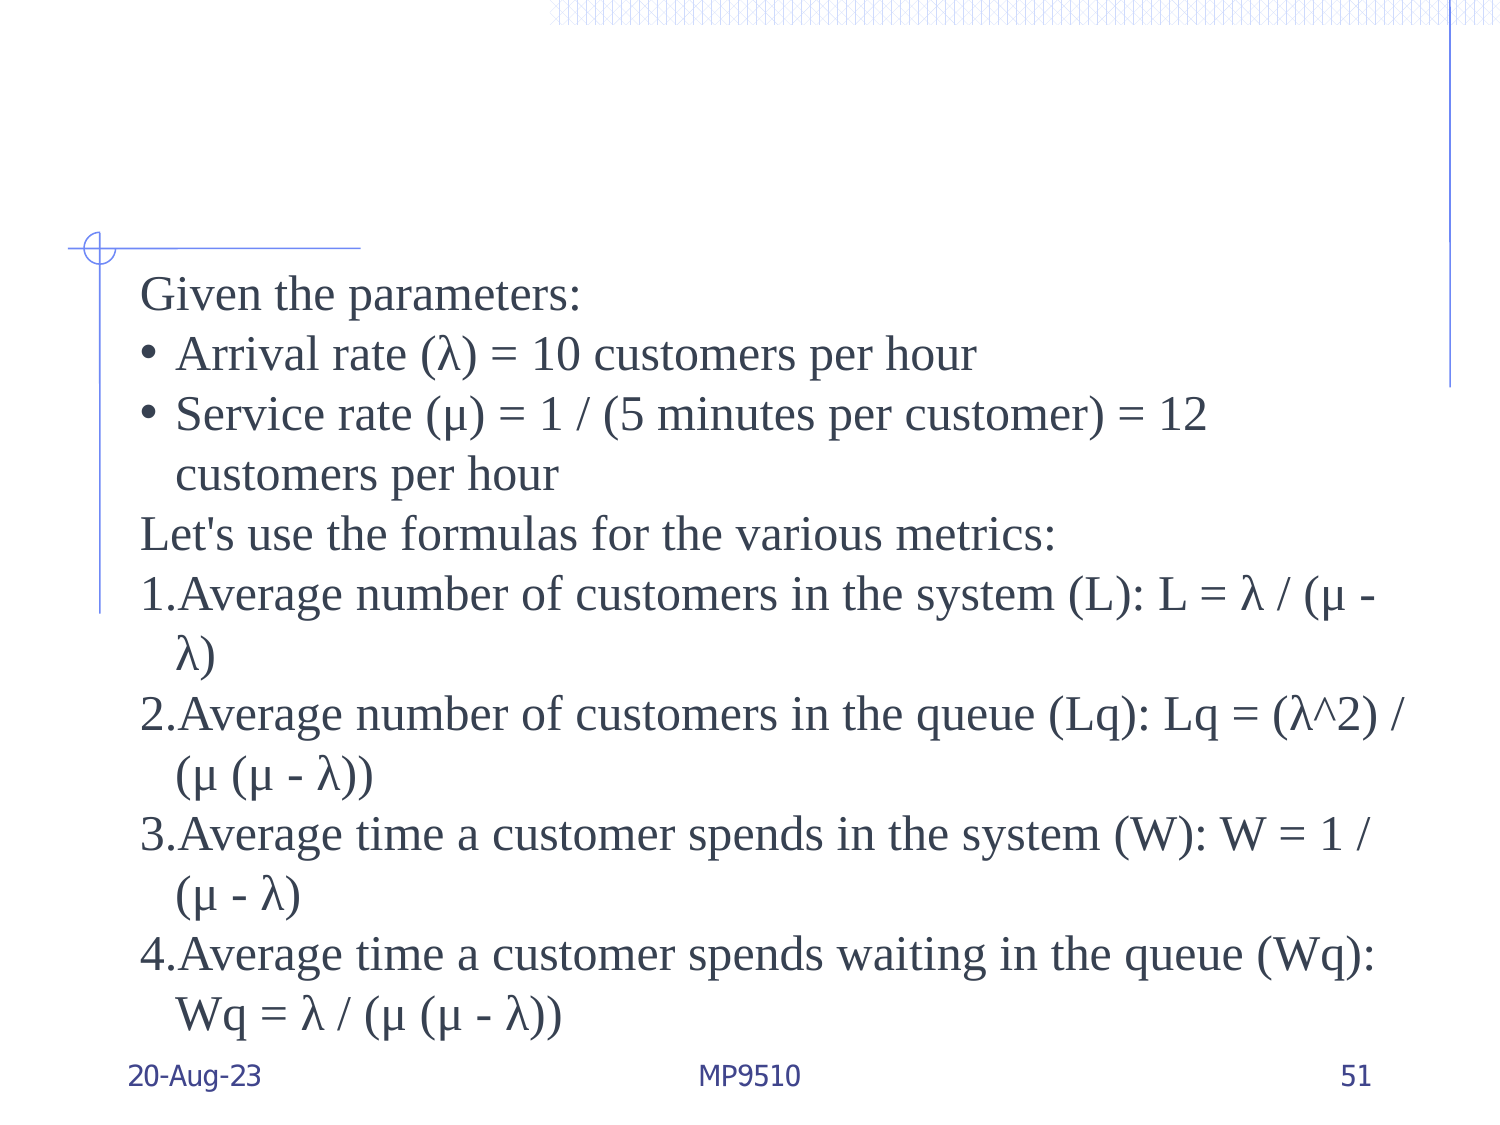

Given the parameters:
Arrival rate (λ) = 10 customers per hour
Service rate (μ) = 1 / (5 minutes per customer) = 12 customers per hour
Let's use the formulas for the various metrics:
Average number of customers in the system (L): L = λ / (μ - λ)
Average number of customers in the queue (Lq): Lq = (λ^2) / (μ (μ - λ))
Average time a customer spends in the system (W): W = 1 / (μ - λ)
Average time a customer spends waiting in the queue (Wq): Wq = λ / (μ (μ - λ))
20-Aug-23
MP9510
51